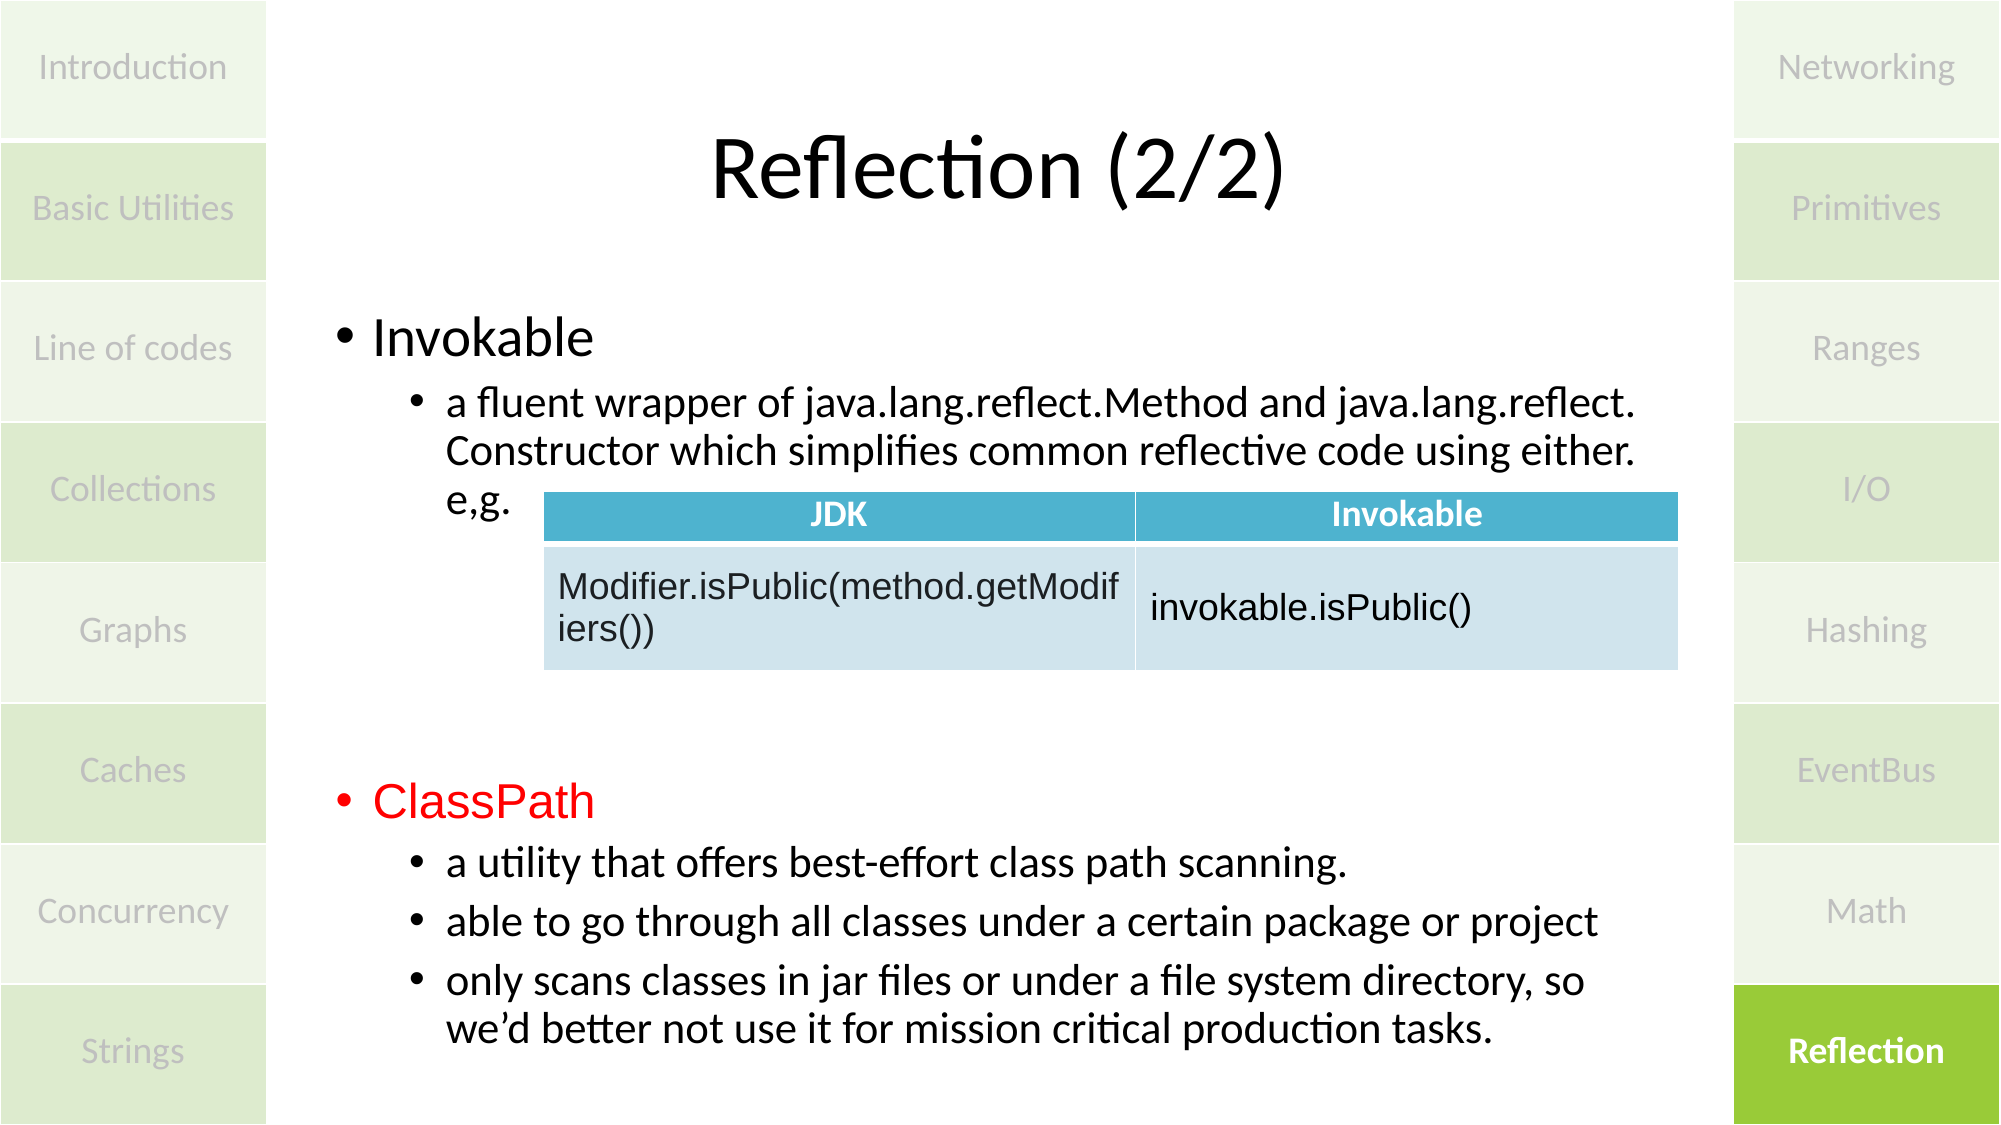

| Introduction |
| --- |
| Basic Utilities |
| Line of codes |
| Collections |
| Graphs |
| Caches |
| Concurrency |
| Strings |
| Networking |
| --- |
| Primitives |
| Ranges |
| I/O |
| Hashing |
| EventBus |
| Math |
| Reflection |
# Reflection (2/2)
Invokable
a fluent wrapper of java.lang.reflect.Method and java.lang.reflect. Constructor which simplifies common reflective code using either. e,g.

ClassPath
a utility that offers best-effort class path scanning.
able to go through all classes under a certain package or project
only scans classes in jar files or under a file system directory, so we’d better not use it for mission critical production tasks.

| JDK | Invokable |
| --- | --- |
| Modifier.isPublic(method.getModifiers()) | invokable.isPublic() |